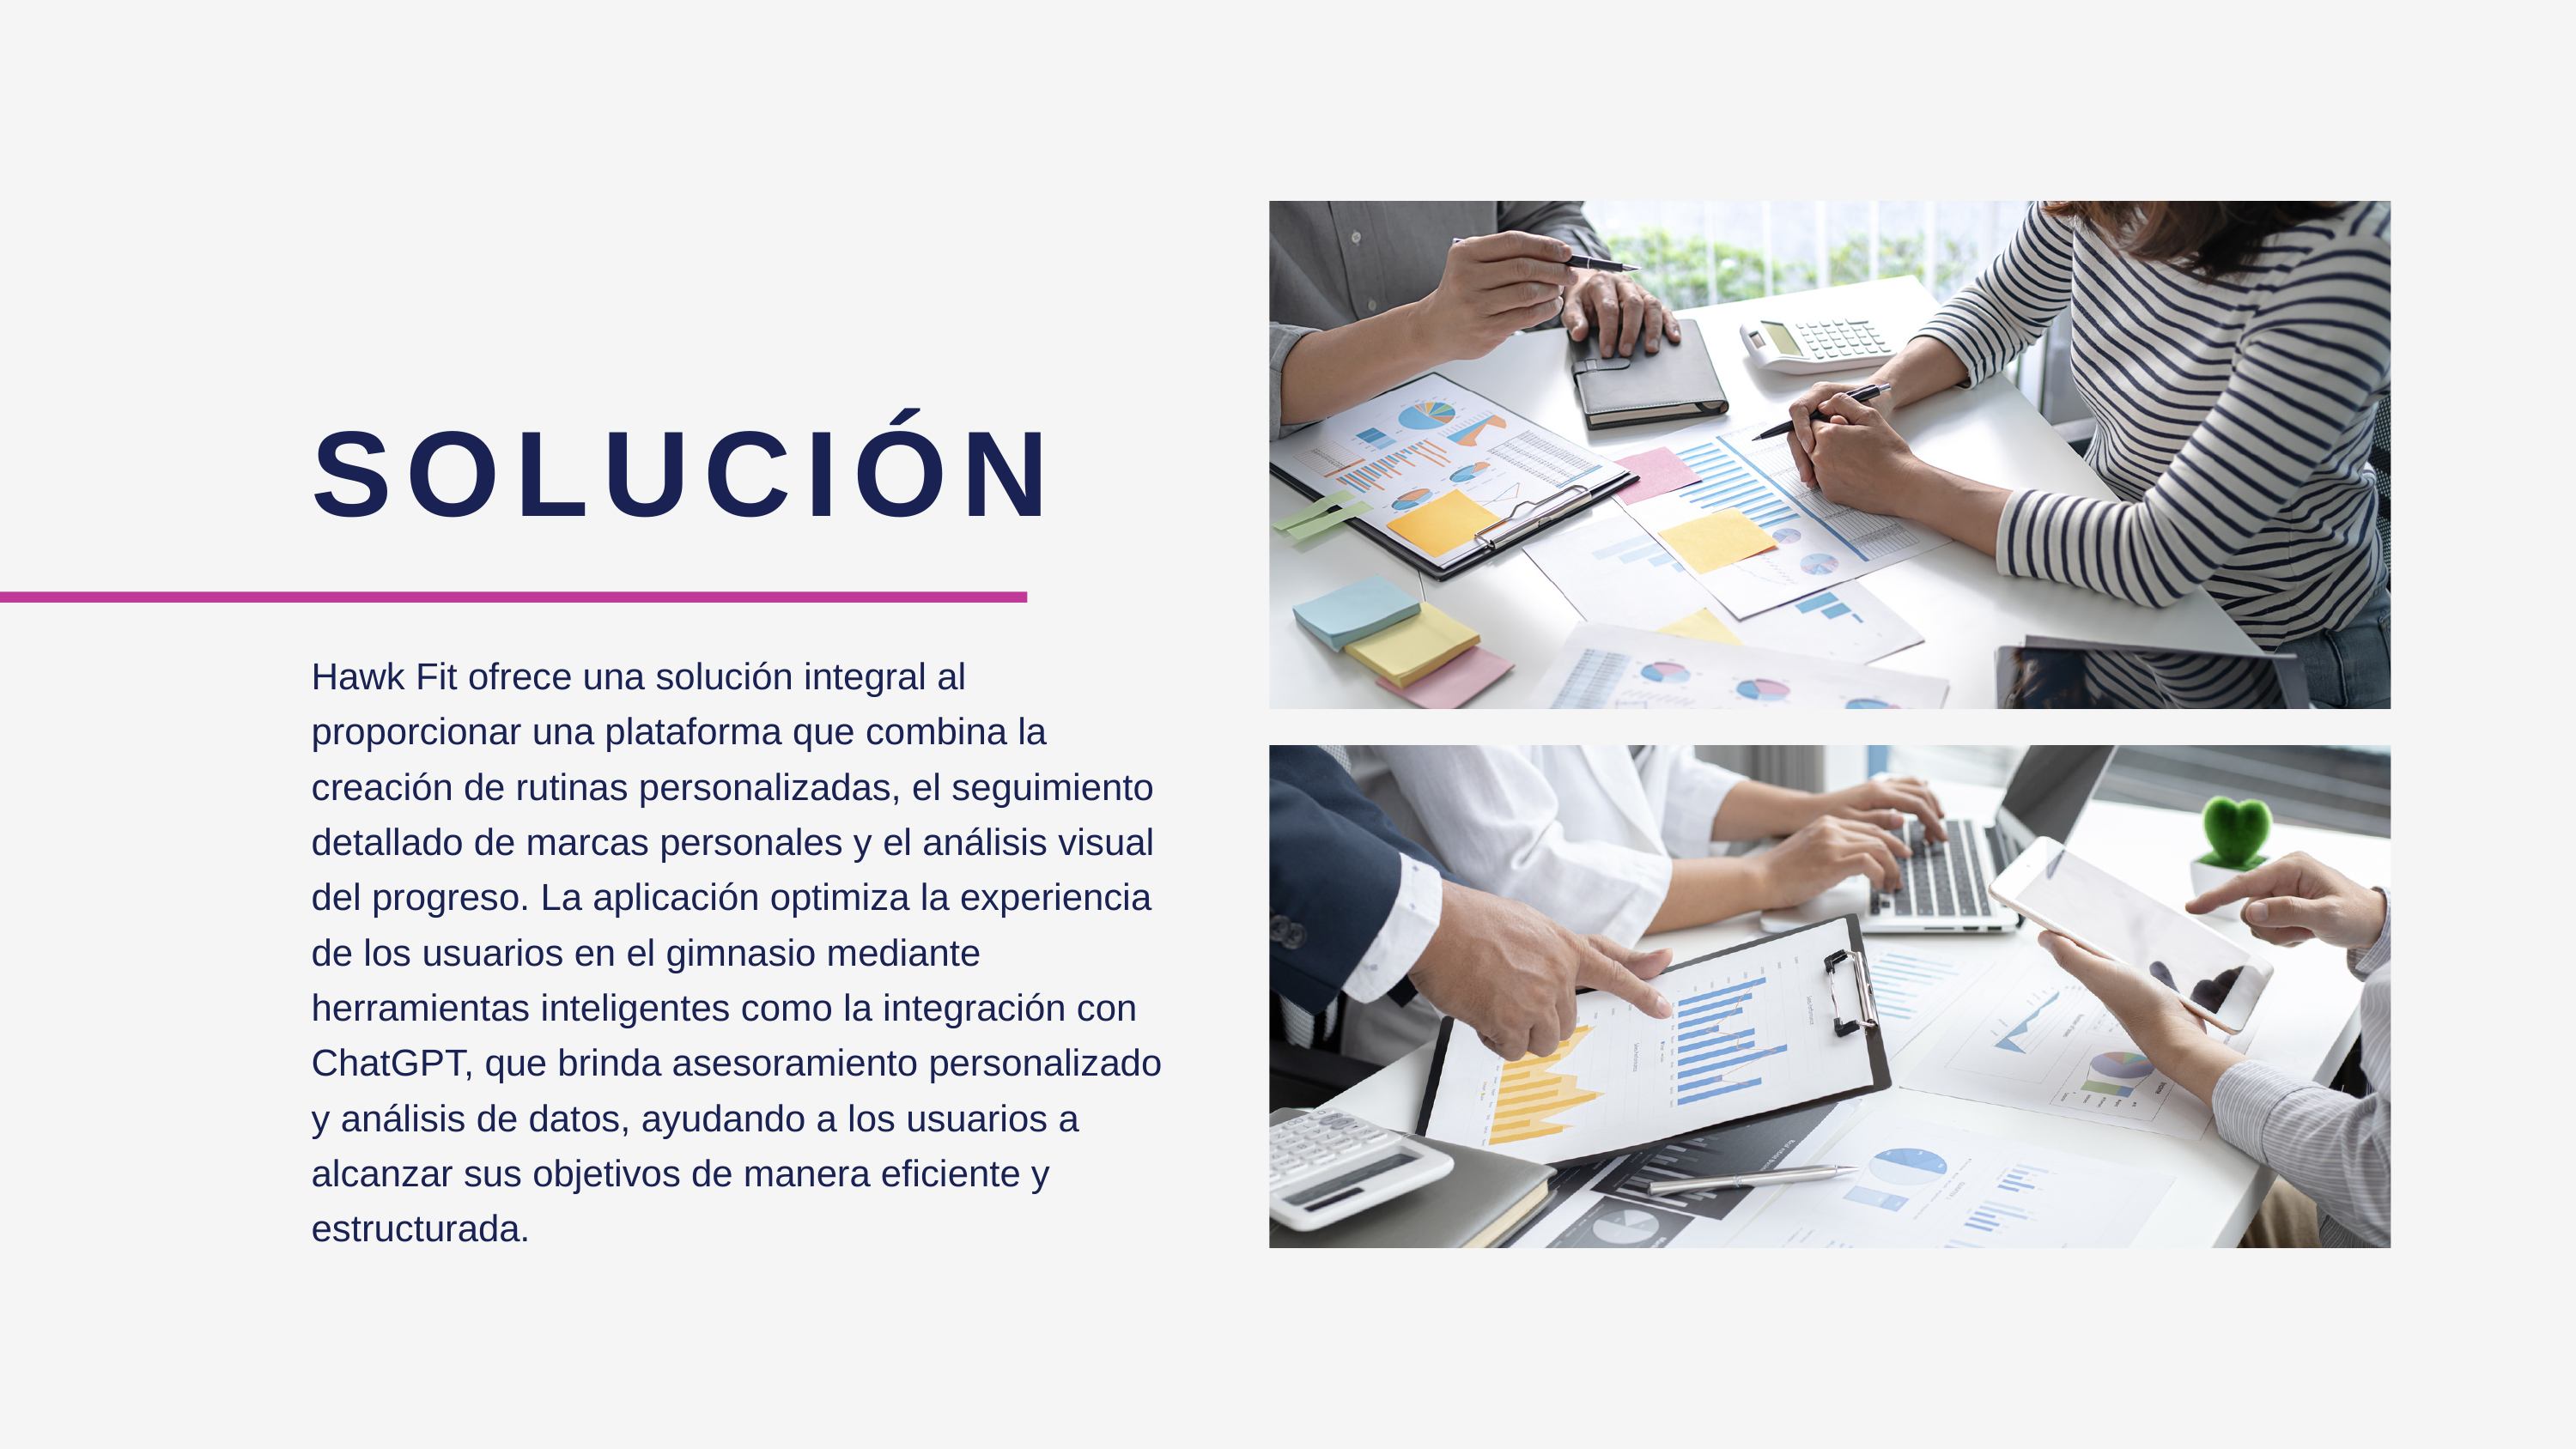

SOLUCIÓN

Hawk Fit ofrece una solución integral al proporcionar una plataforma que combina la creación de rutinas personalizadas, el seguimiento detallado de marcas personales y el análisis visual del progreso. La aplicación optimiza la experiencia de los usuarios en el gimnasio mediante herramientas inteligentes como la integración con ChatGPT, que brinda asesoramiento personalizado y análisis de datos, ayudando a los usuarios a alcanzar sus objetivos de manera eficiente y estructurada.